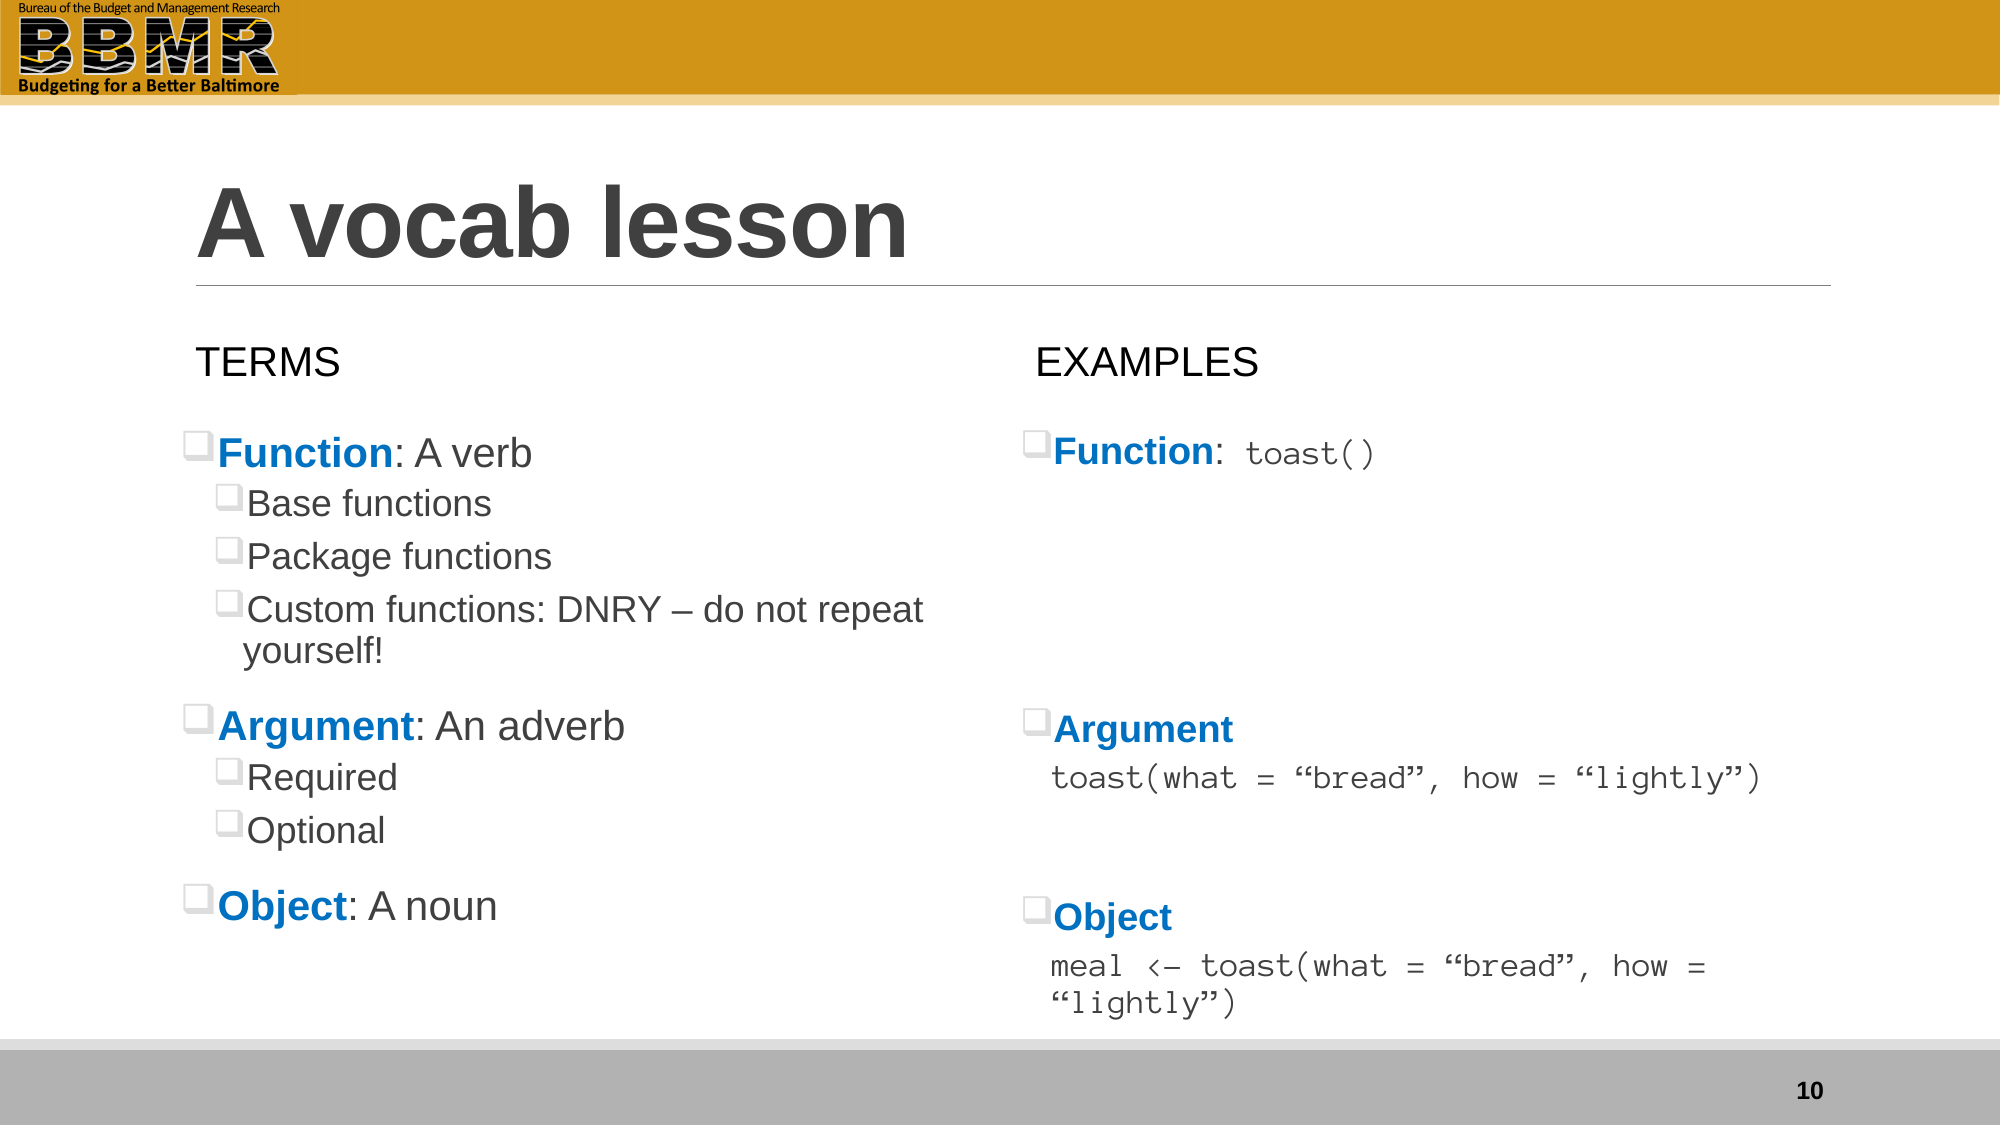

# A vocab lesson
Terms
Examples
Function: A verb
Base functions
Package functions
Custom functions: DNRY – do not repeat yourself!
Argument: An adverb
Required
Optional
Object: A noun

Function:  toast()

Argument
toast(what = “bread”, how = “lightly”)

Object
meal <- toast(what = “bread”, how = “lightly”)
10